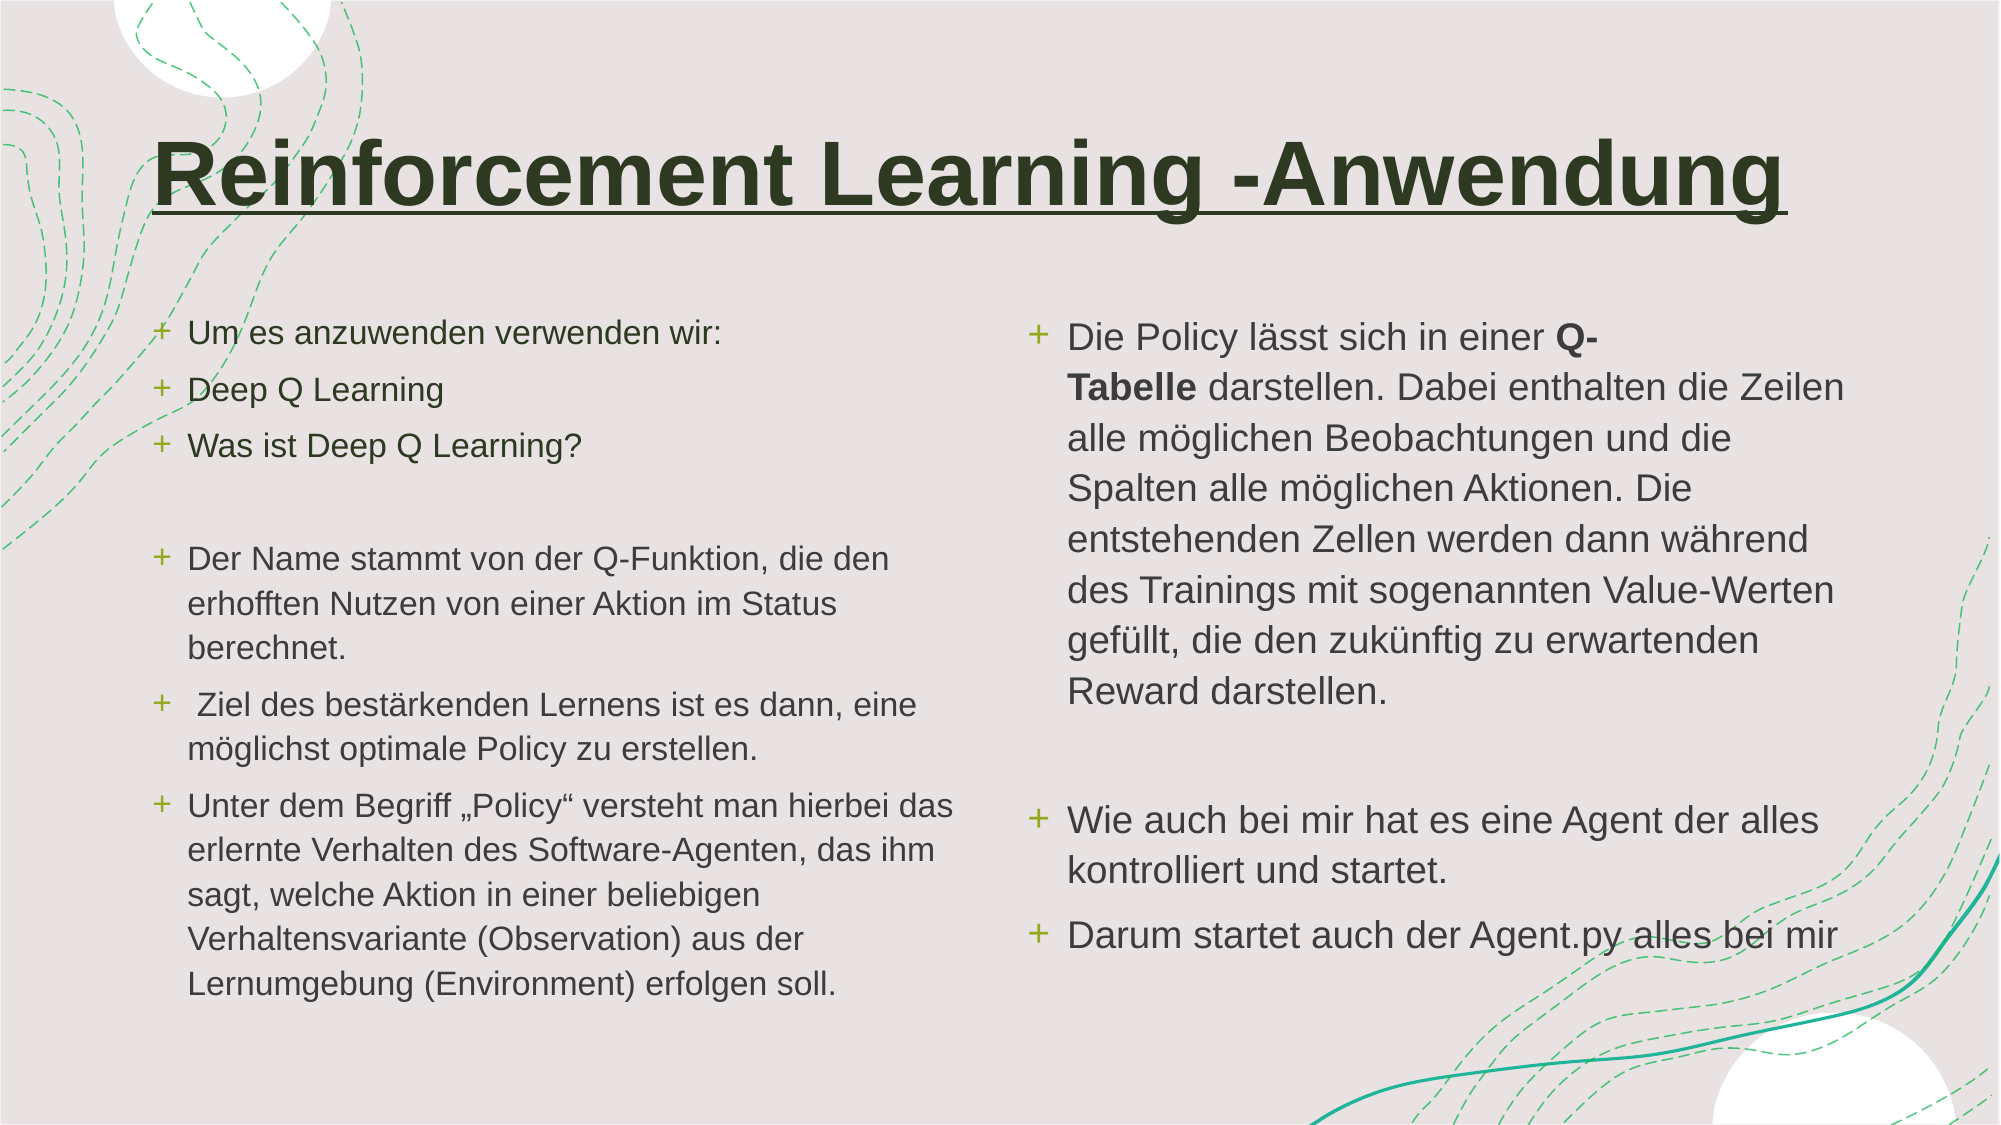

# Reinforcement Learning -Anwendung
Um es anzuwenden verwenden wir:
Deep Q Learning
Was ist Deep Q Learning?

Der Name stammt von der Q-Funktion, die den erhofften Nutzen von einer Aktion im Status berechnet.
 Ziel des bestärkenden Lernens ist es dann, eine möglichst optimale Policy zu erstellen.
Unter dem Begriff „Policy“ versteht man hierbei das erlernte Verhalten des Software-Agenten, das ihm sagt, welche Aktion in einer beliebigen Verhaltensvariante (Observation) aus der Lernumgebung (Environment) erfolgen soll.
Die Policy lässt sich in einer Q-Tabelle darstellen. Dabei enthalten die Zeilen alle möglichen Beobachtungen und die Spalten alle möglichen Aktionen. Die entstehenden Zellen werden dann während des Trainings mit sogenannten Value-Werten gefüllt, die den zukünftig zu erwartenden Reward darstellen.

Wie auch bei mir hat es eine Agent der alles kontrolliert und startet.
Darum startet auch der Agent.py alles bei mir